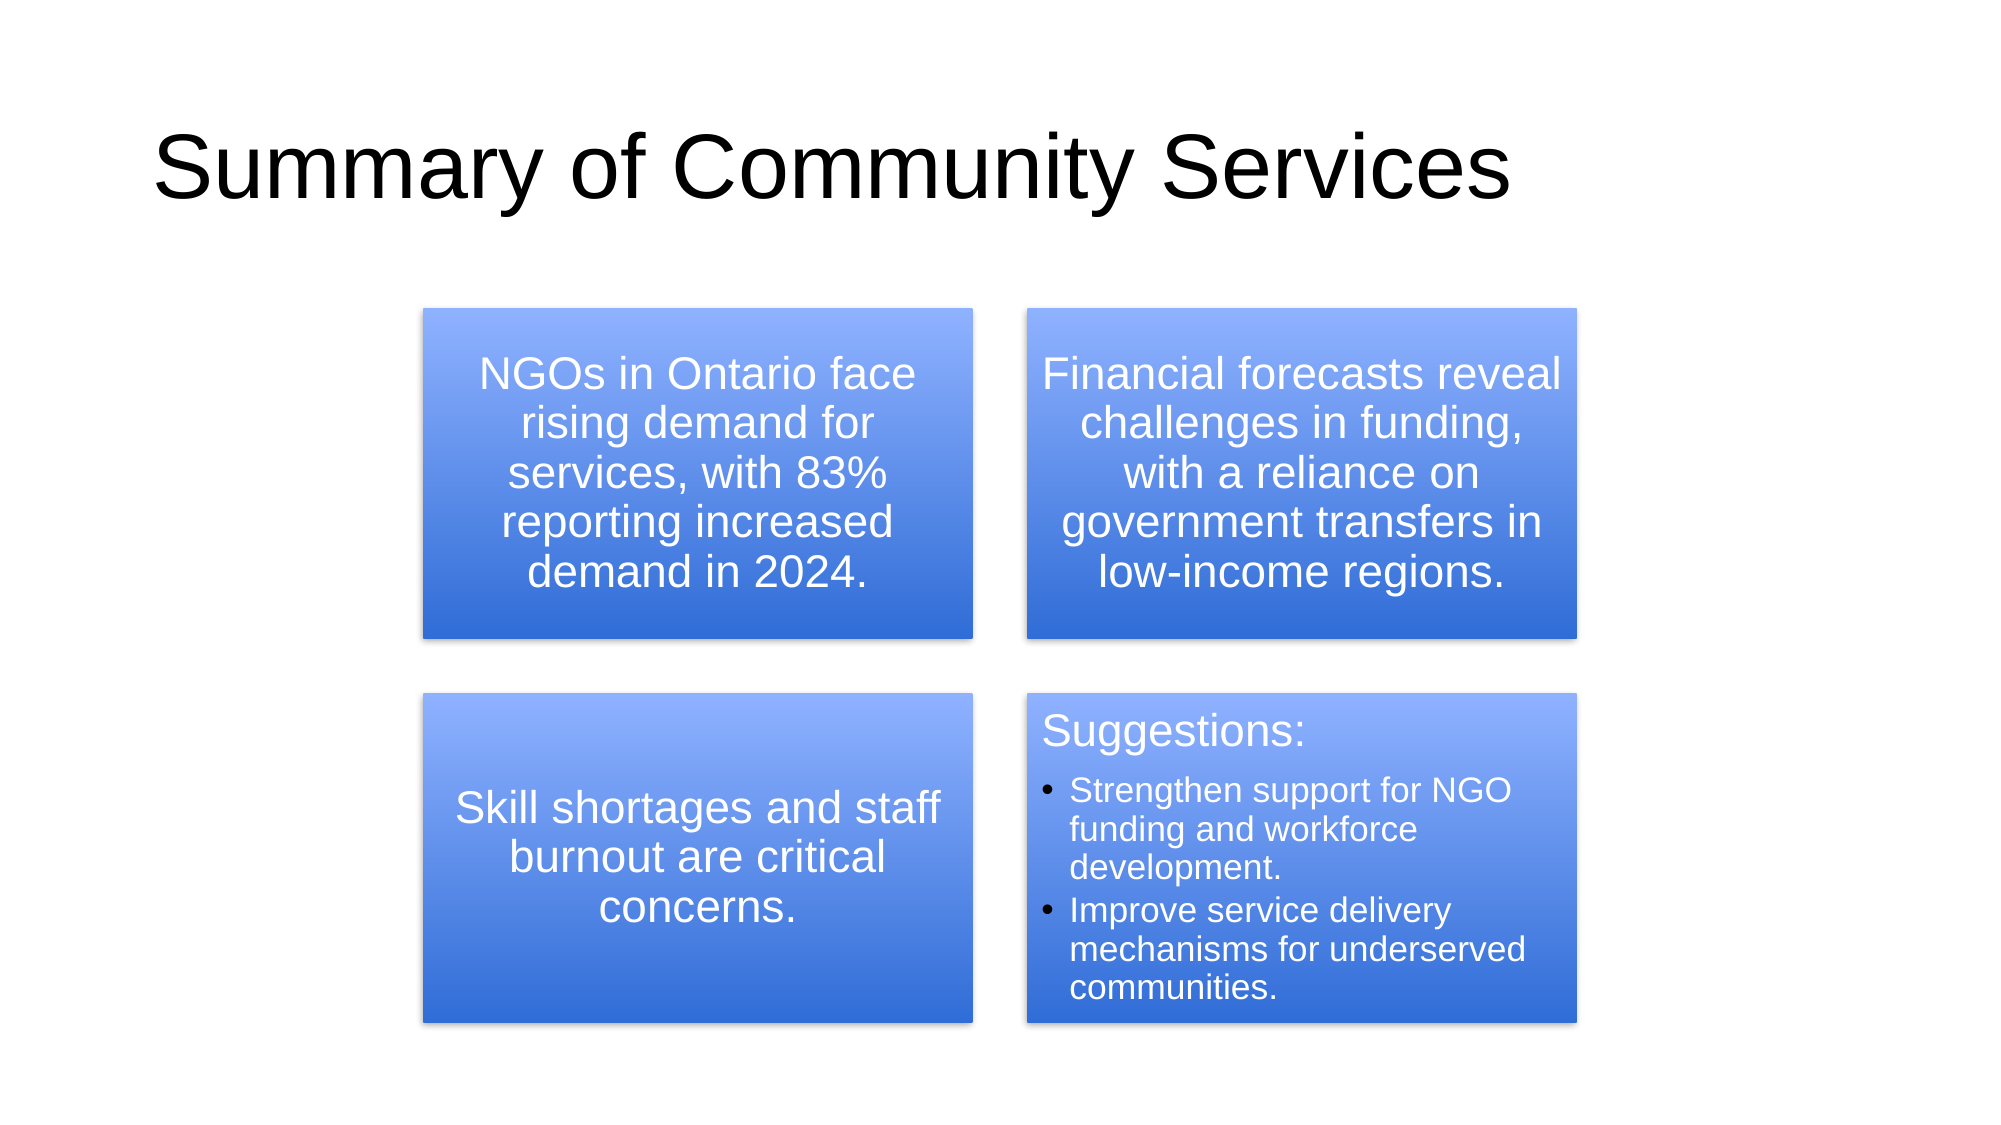

# Summary of Community Services

NGOs in Ontario face rising demand for services, with 83% reporting increased demand in 2024.

Financial forecasts reveal challenges in funding, with a reliance on government transfers in low-income regions.

Skill shortages and staff burnout are critical concerns.

Suggestions:
Strengthen support for NGO funding and workforce development.
Improve service delivery mechanisms for underserved communities.